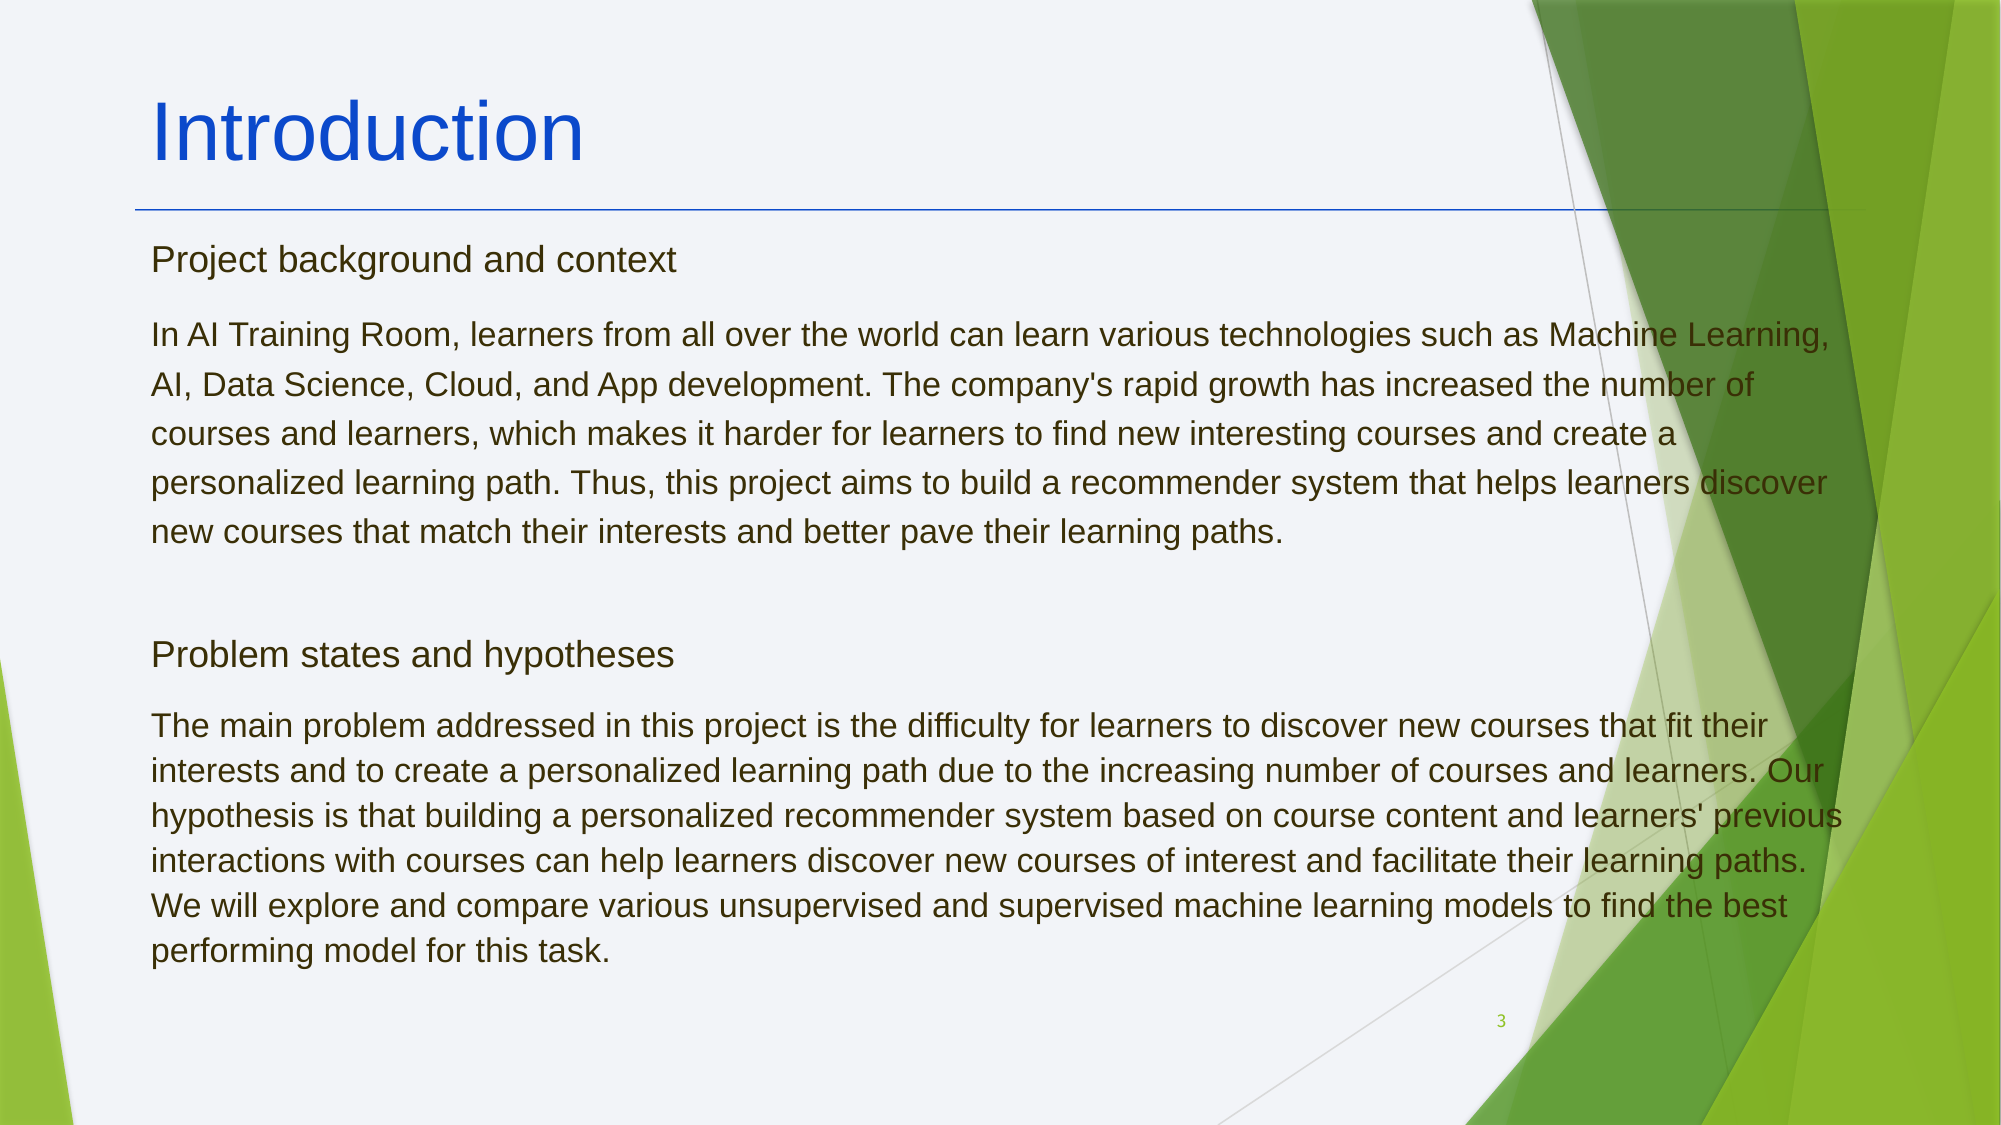

Introduction
Project background and context
In AI Training Room, learners from all over the world can learn various technologies such as Machine Learning, AI, Data Science, Cloud, and App development. The company's rapid growth has increased the number of courses and learners, which makes it harder for learners to find new interesting courses and create a personalized learning path. Thus, this project aims to build a recommender system that helps learners discover new courses that match their interests and better pave their learning paths.

Problem states and hypotheses
The main problem addressed in this project is the difficulty for learners to discover new courses that fit their interests and to create a personalized learning path due to the increasing number of courses and learners. Our hypothesis is that building a personalized recommender system based on course content and learners' previous interactions with courses can help learners discover new courses of interest and facilitate their learning paths. We will explore and compare various unsupervised and supervised machine learning models to find the best performing model for this task.
3